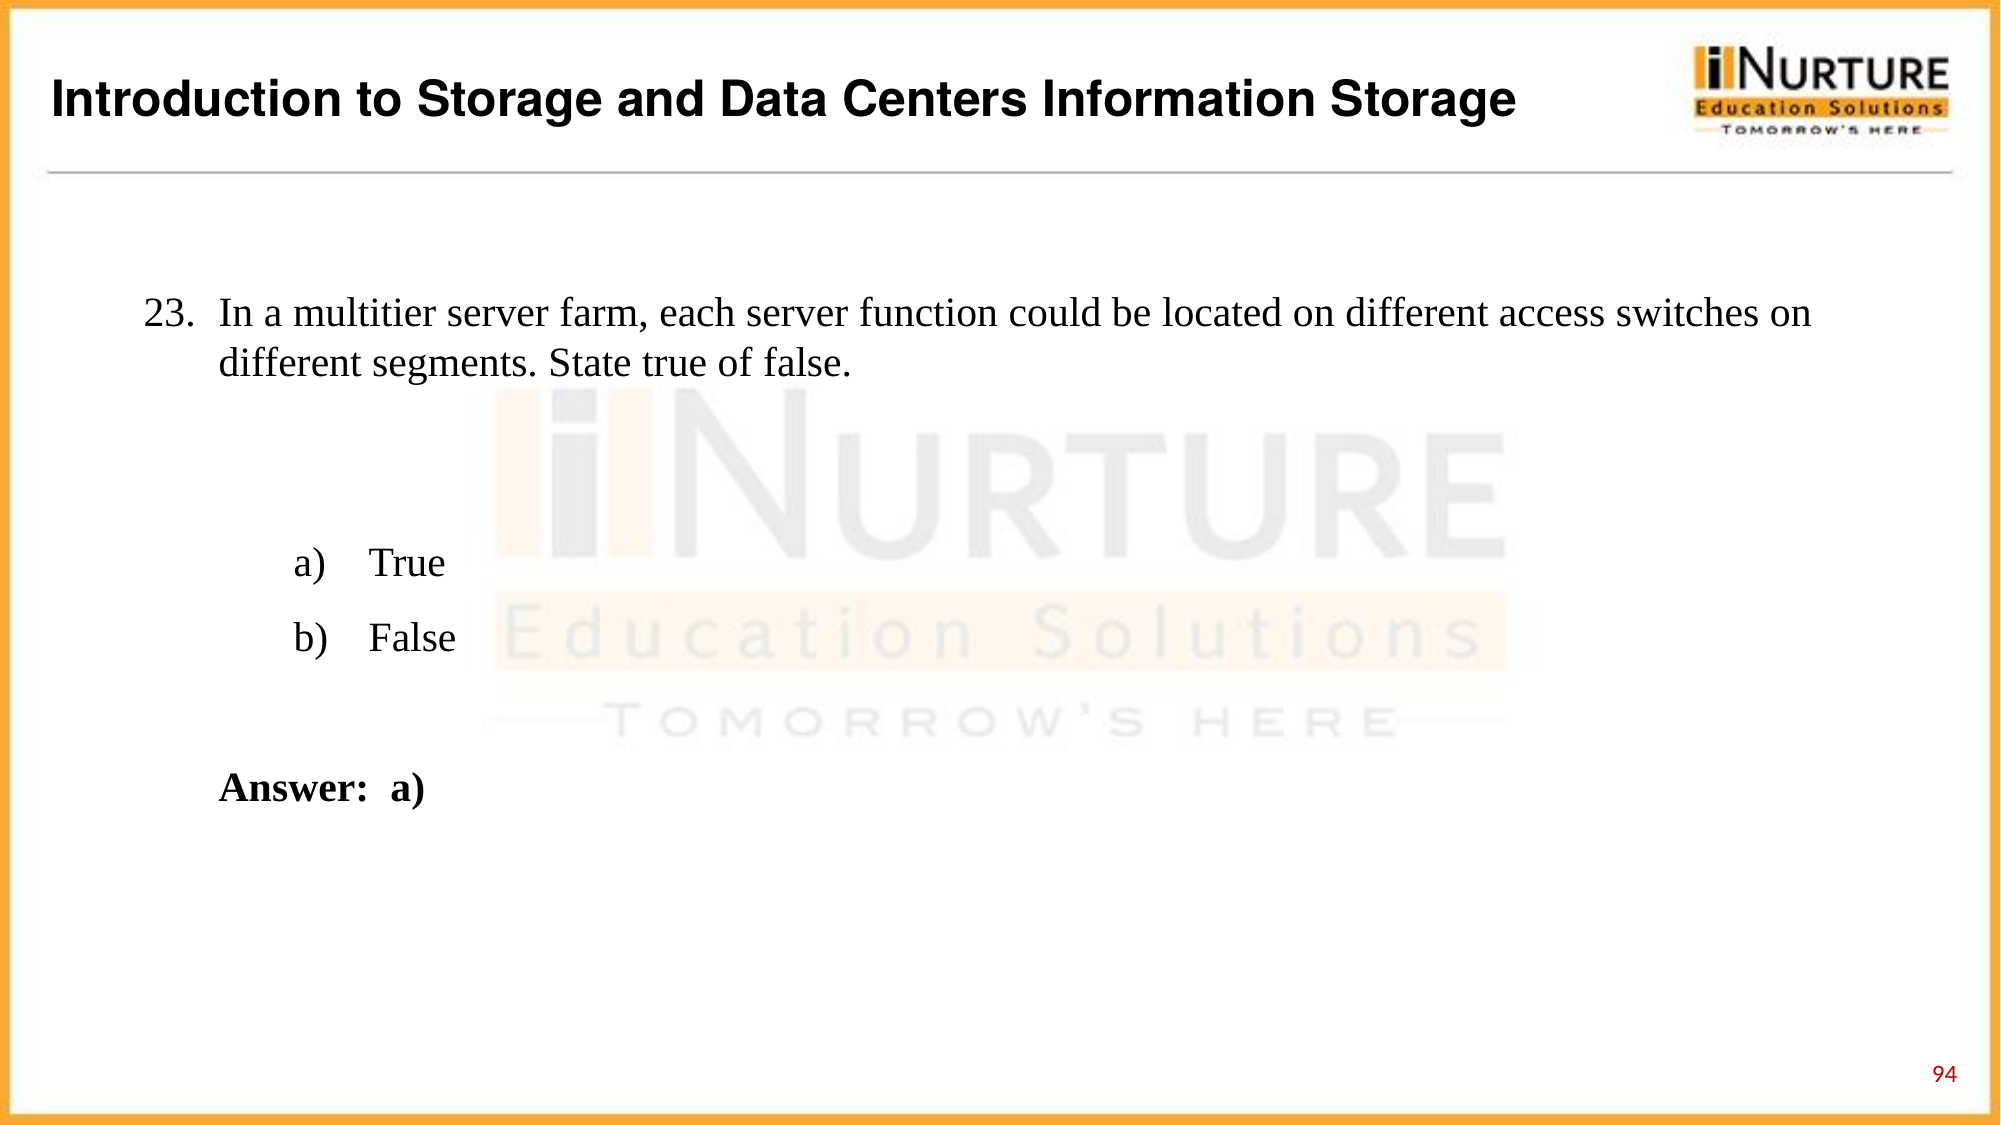

Introduction to Storage and Data Centers Information Storage

In a multitier server farm, each server function could be located on different access switches on different segments. State true of false.

True
False

Answer:  a)

94